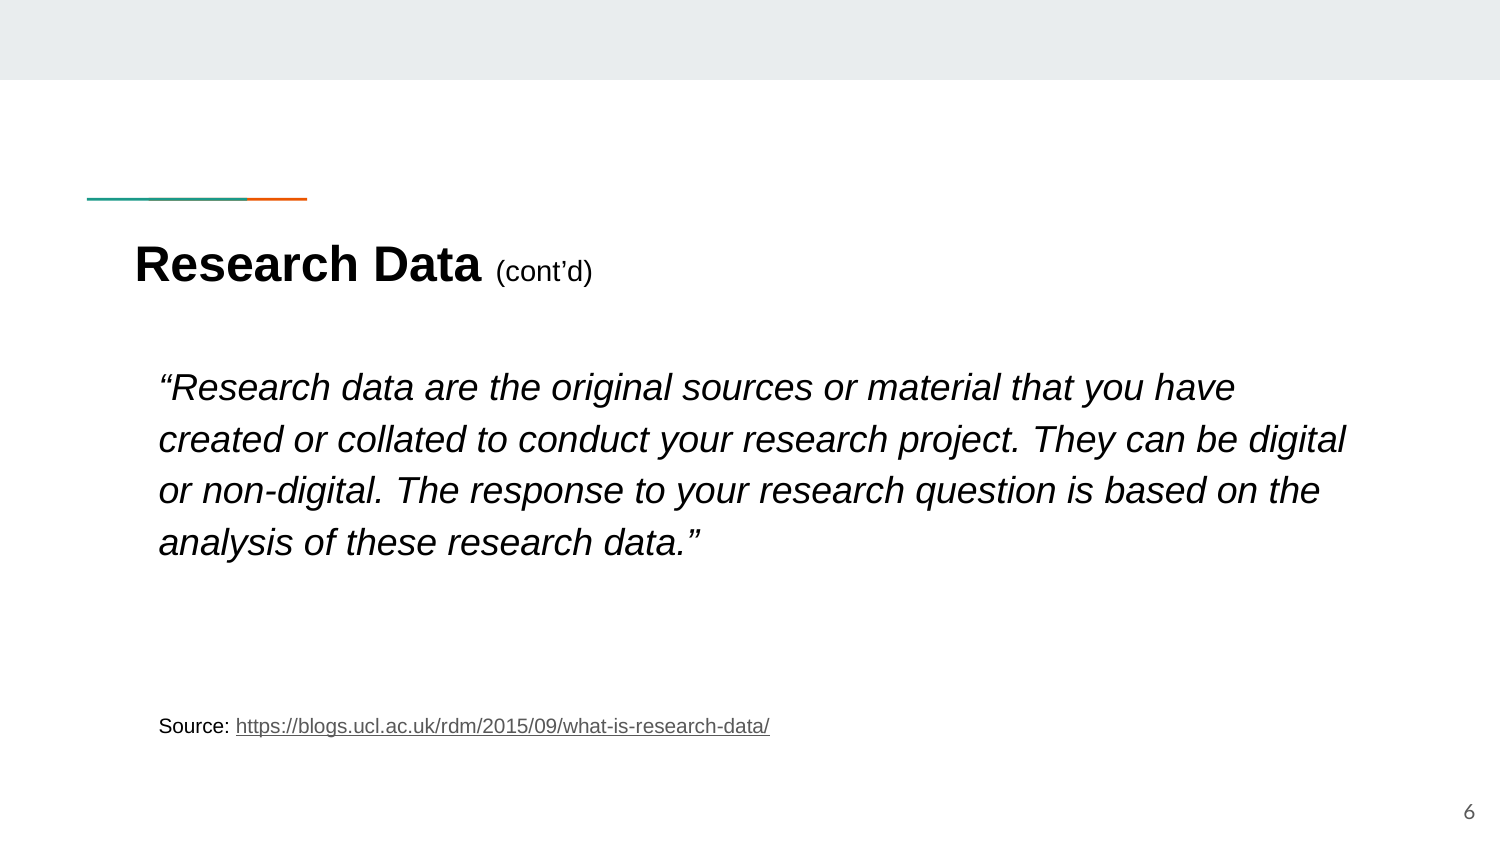

# Research Data (cont’d)
“Research data are the original sources or material that you have created or collated to conduct your research project. They can be digital or non-digital. The response to your research question is based on the analysis of these research data.”

Source: https://blogs.ucl.ac.uk/rdm/2015/09/what-is-research-data/
6